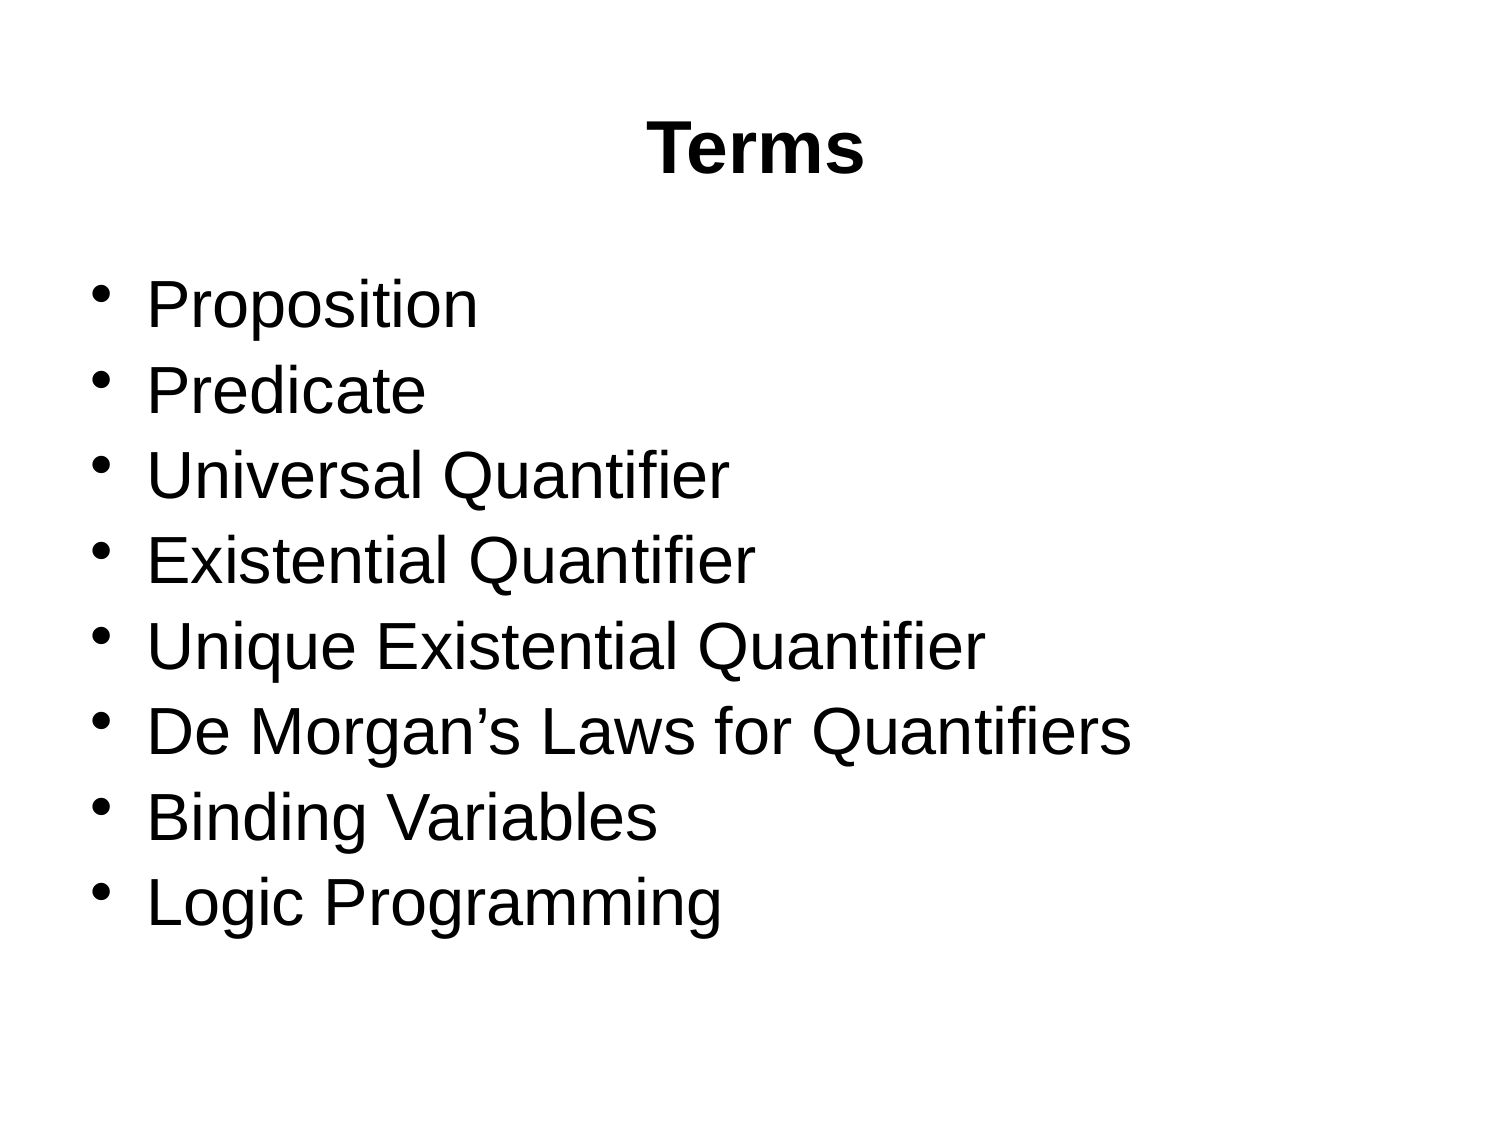

# Terms
Proposition
Predicate
Universal Quantifier
Existential Quantifier
Unique Existential Quantifier
De Morgan’s Laws for Quantifiers
Binding Variables
Logic Programming
P. 1